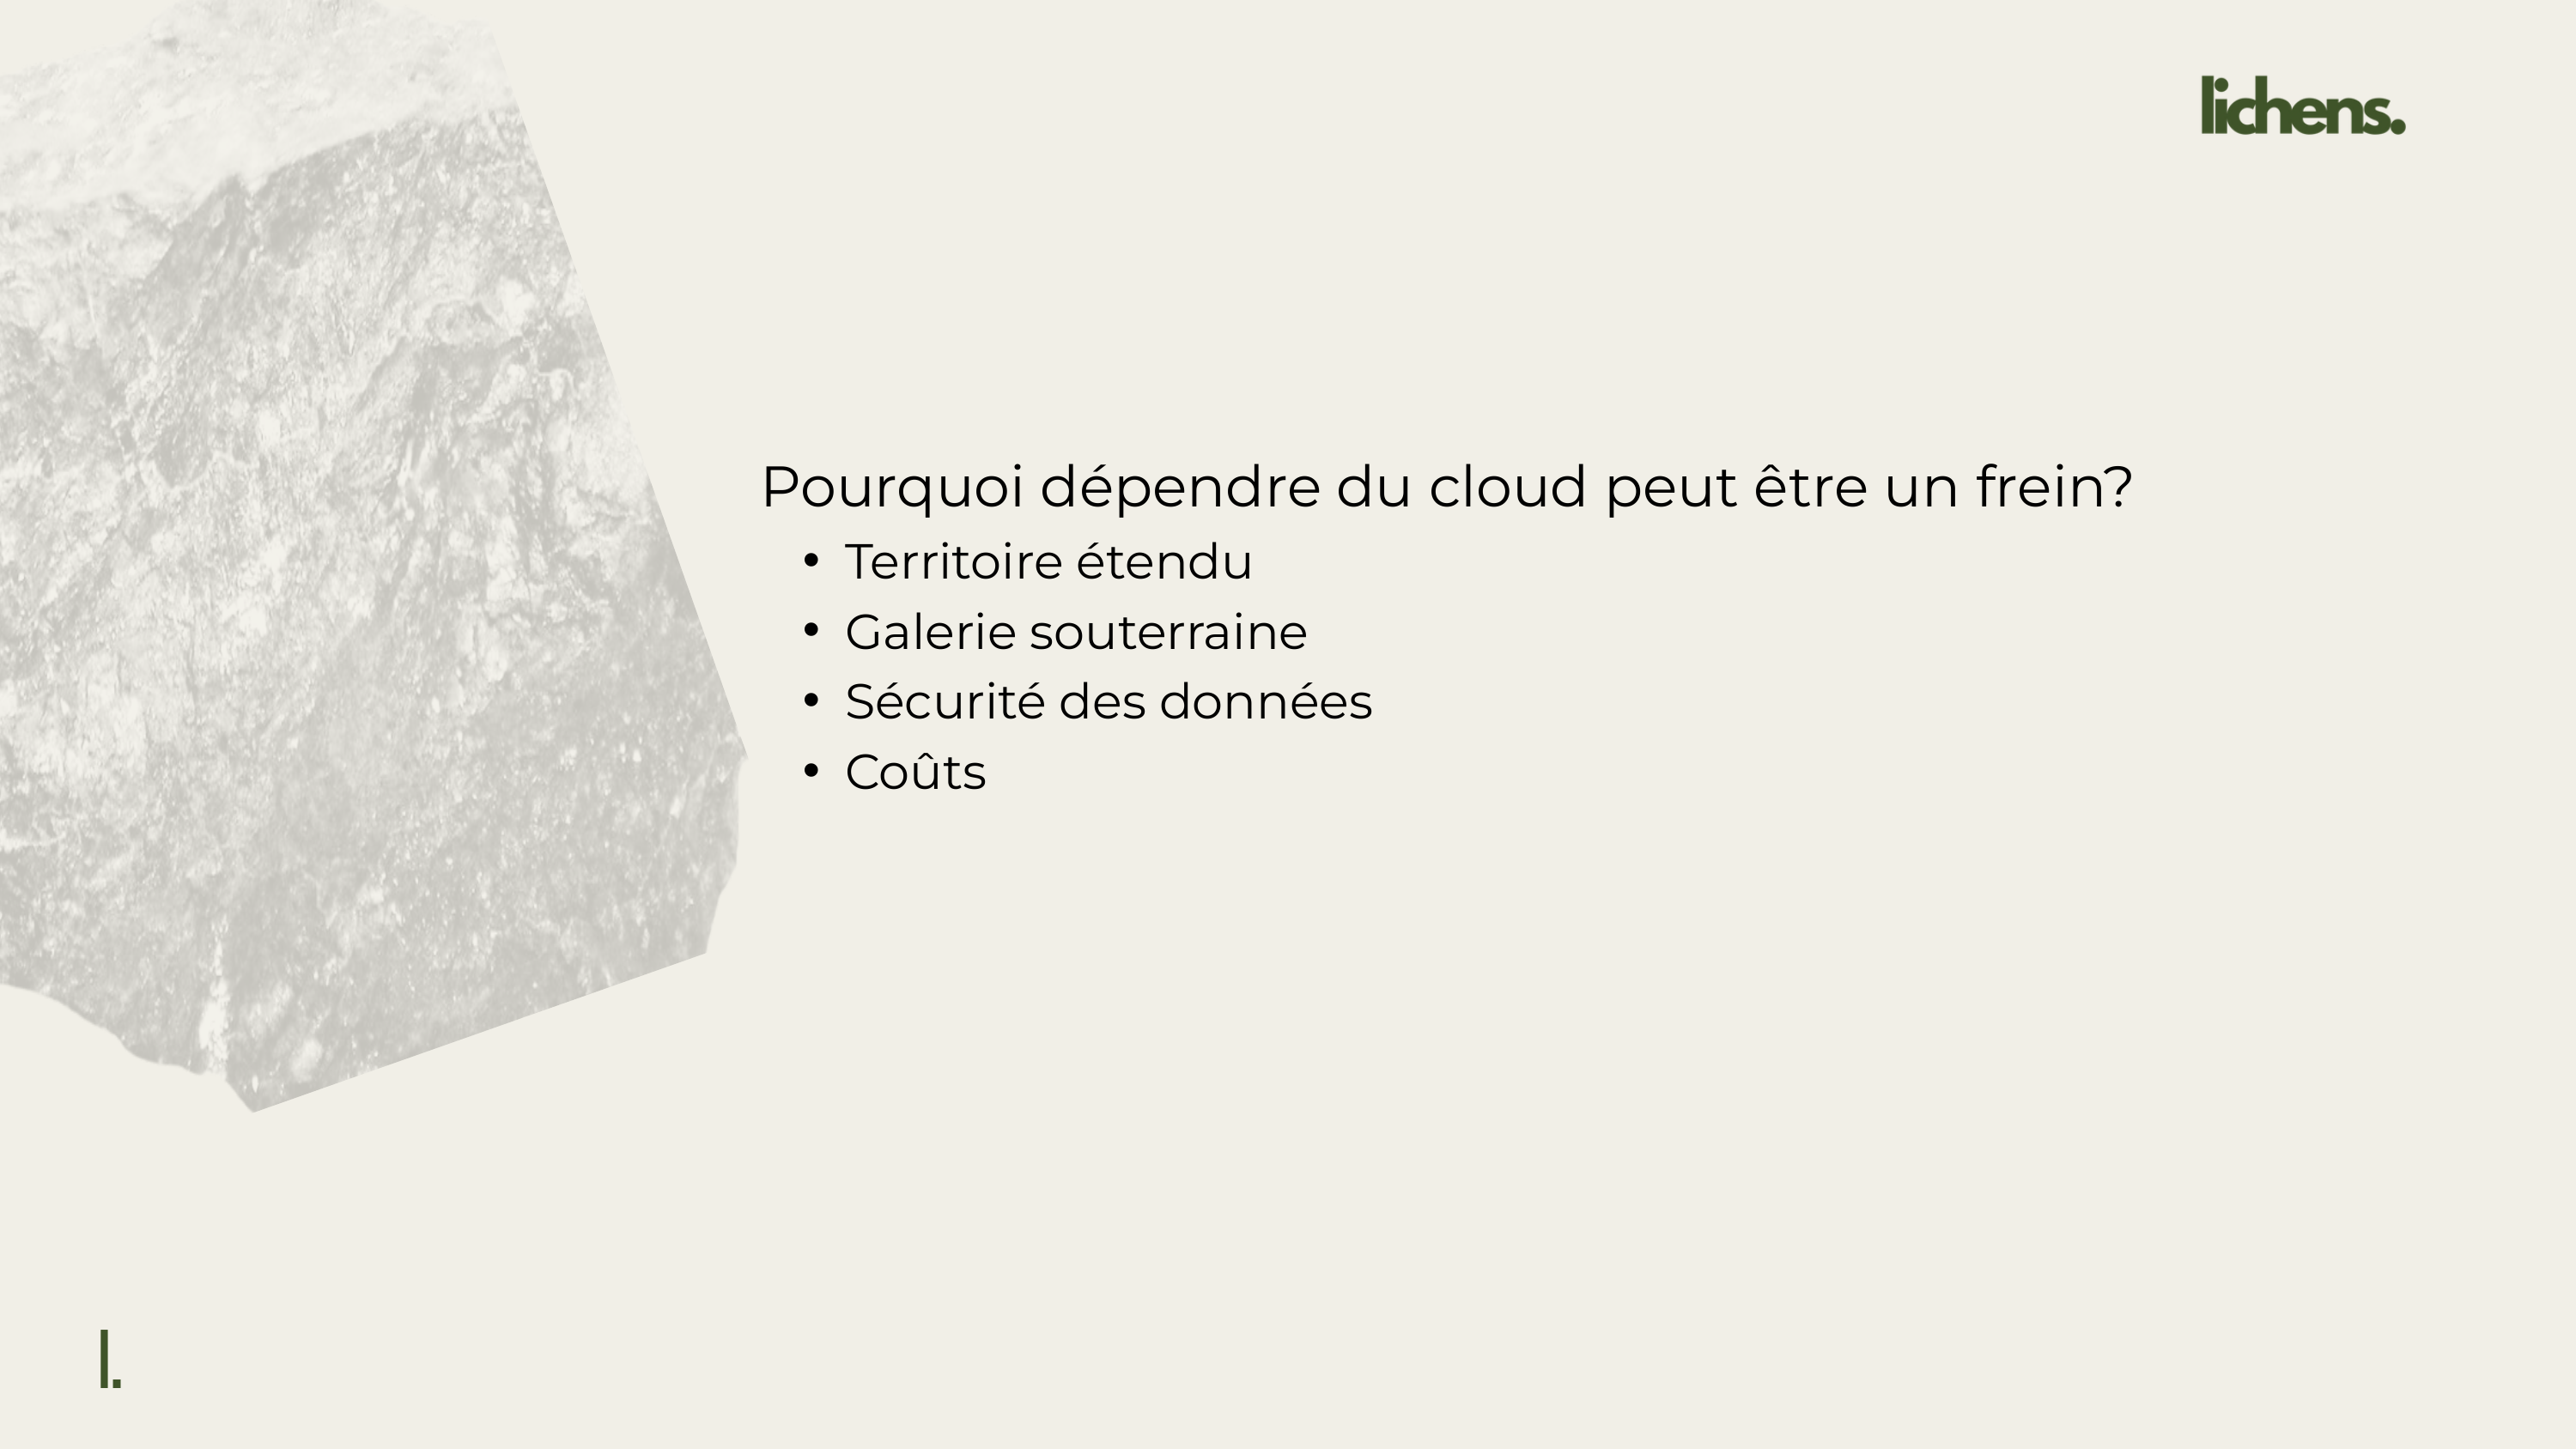

Pourquoi dépendre du cloud peut être un frein?
Territoire étendu
Galerie souterraine
Sécurité des données
Coûts
l.